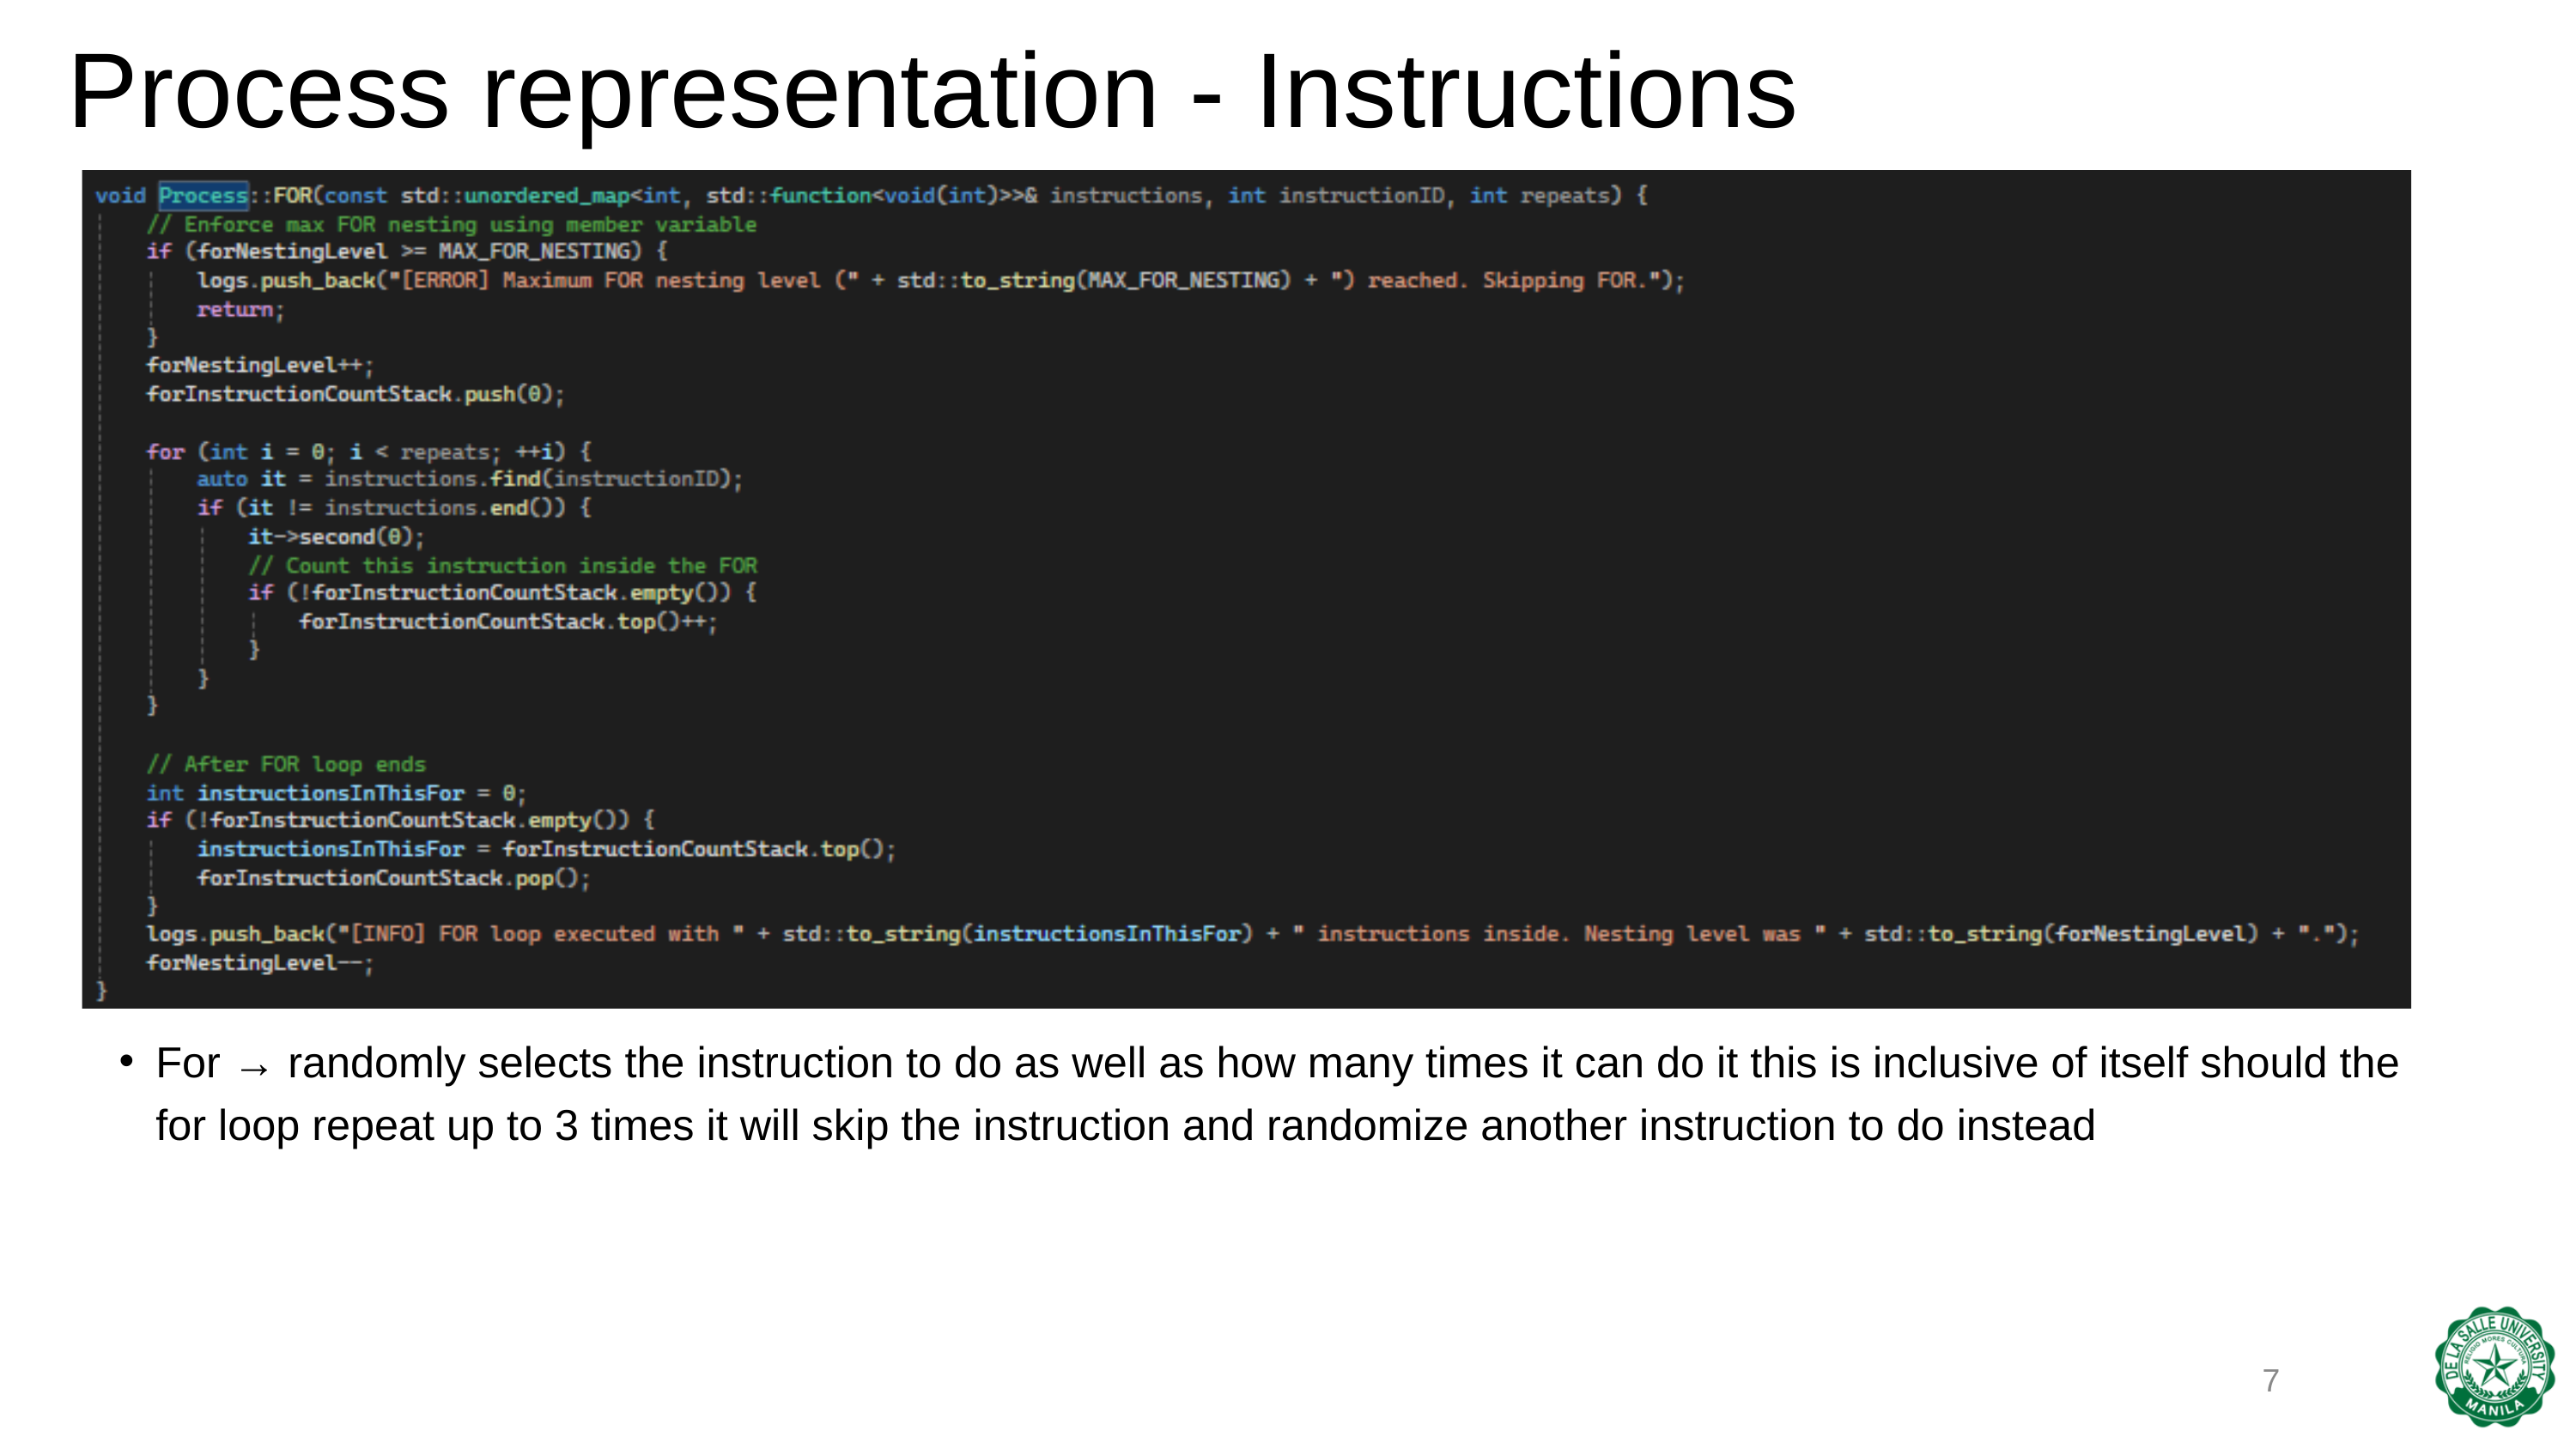

Process representation - Instructions

For → randomly selects the instruction to do as well as how many times it can do it this is inclusive of itself should the for loop repeat up to 3 times it will skip the instruction and randomize another instruction to do instead

7